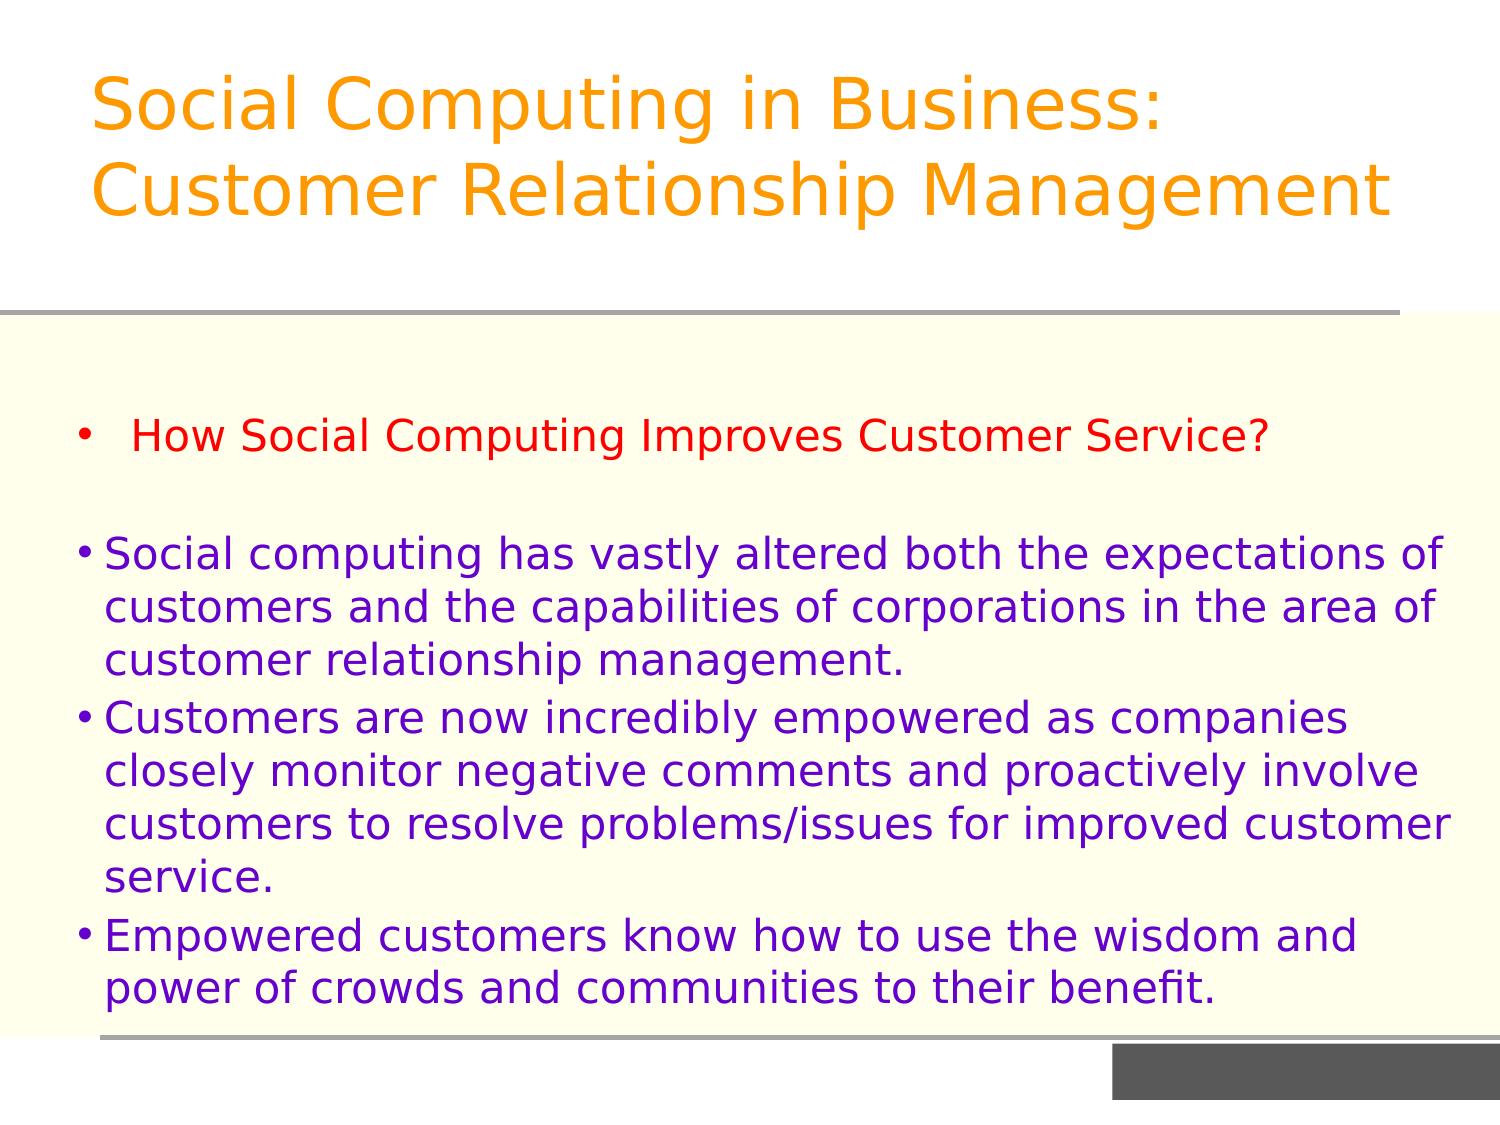

Social Computing in Business: Customer Relationship Management
How Social Computing Improves Customer Service?

Social computing has vastly altered both the expectations of customers and the capabilities of corporations in the area of customer relationship management.
Customers are now incredibly empowered as companies closely monitor negative comments and proactively involve customers to resolve problems/issues for improved customer service.
Empowered customers know how to use the wisdom and power of crowds and communities to their benefit.